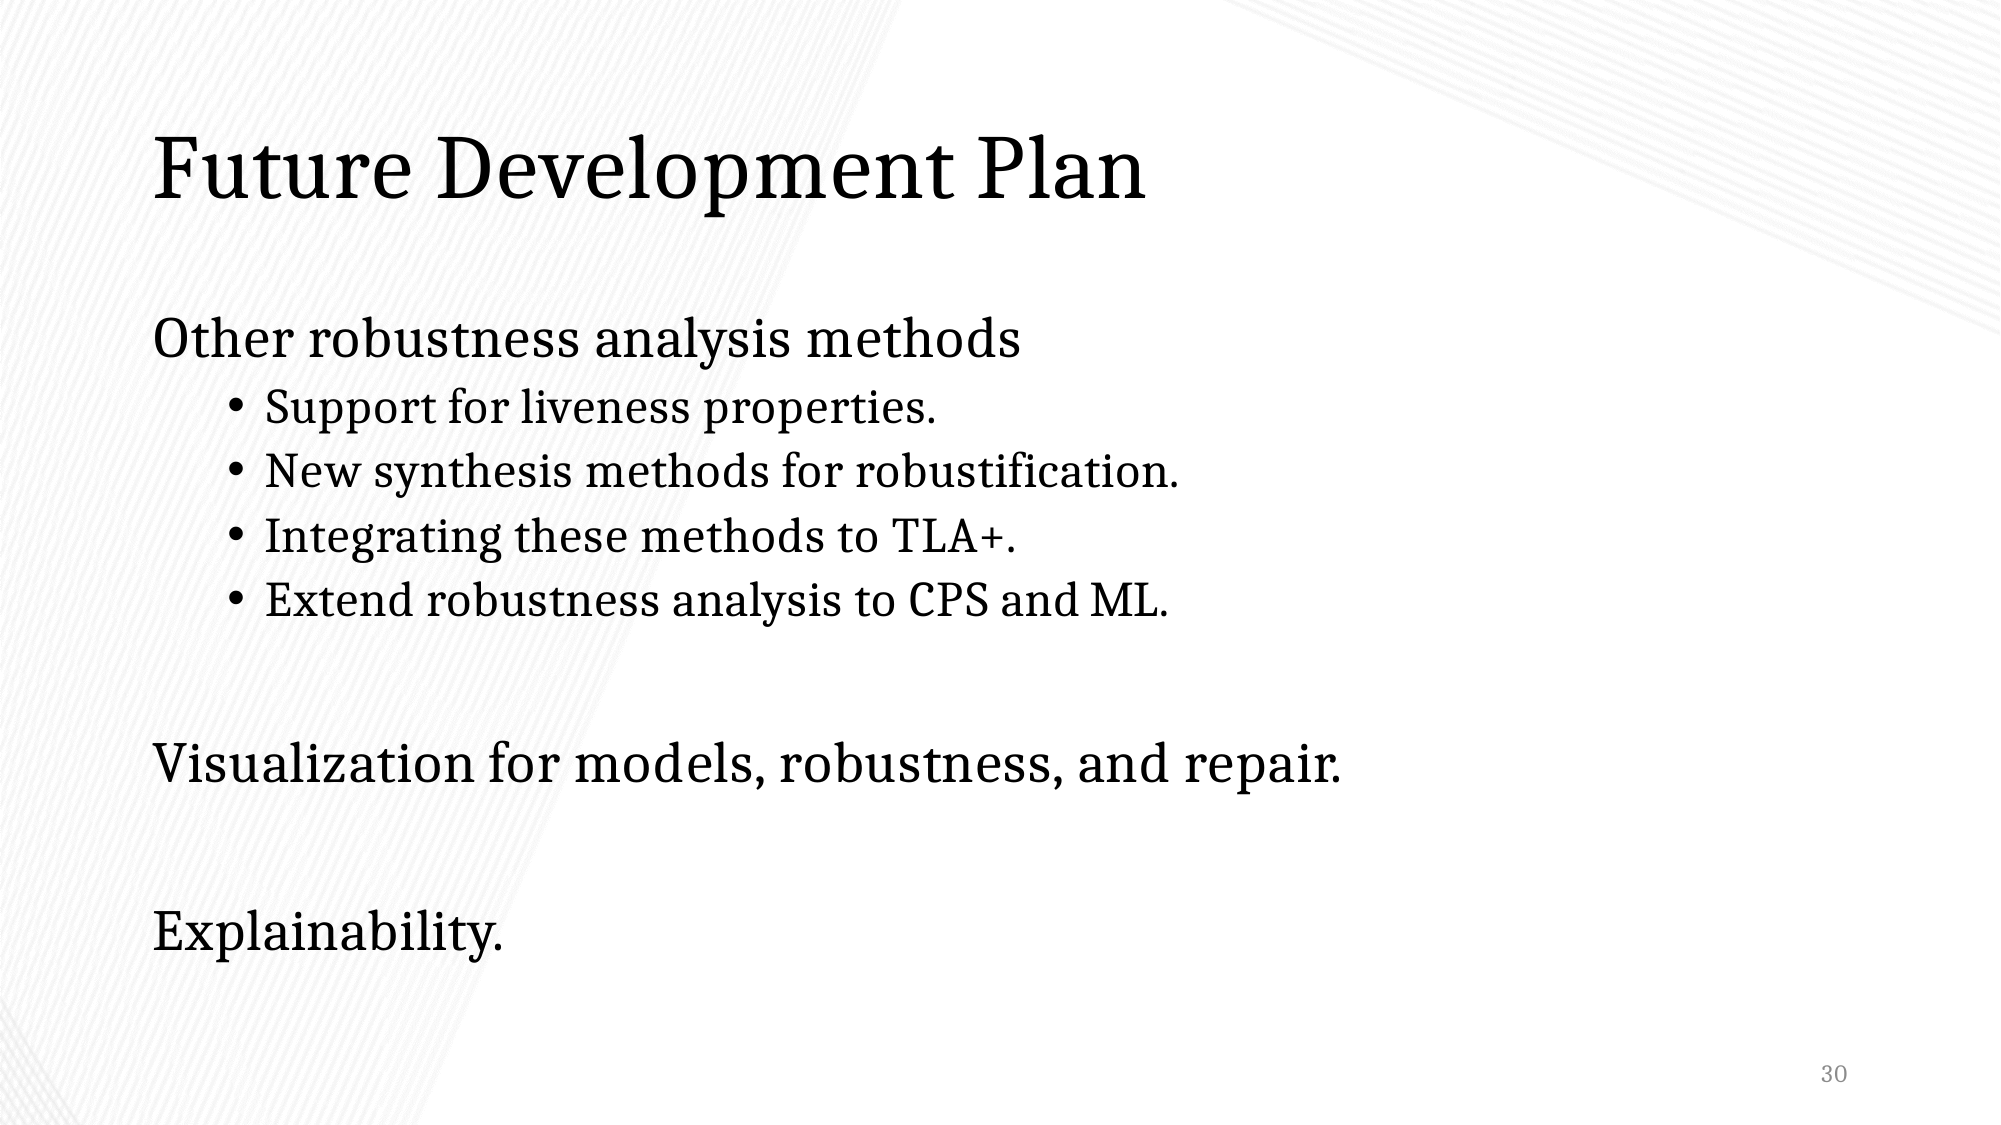

# Future Development Plan
Other robustness analysis methods
Support for liveness properties.
New synthesis methods for robustification.
Integrating these methods to TLA+.
Extend robustness analysis to CPS and ML.

Visualization for models, robustness, and repair.

Explainability.
30